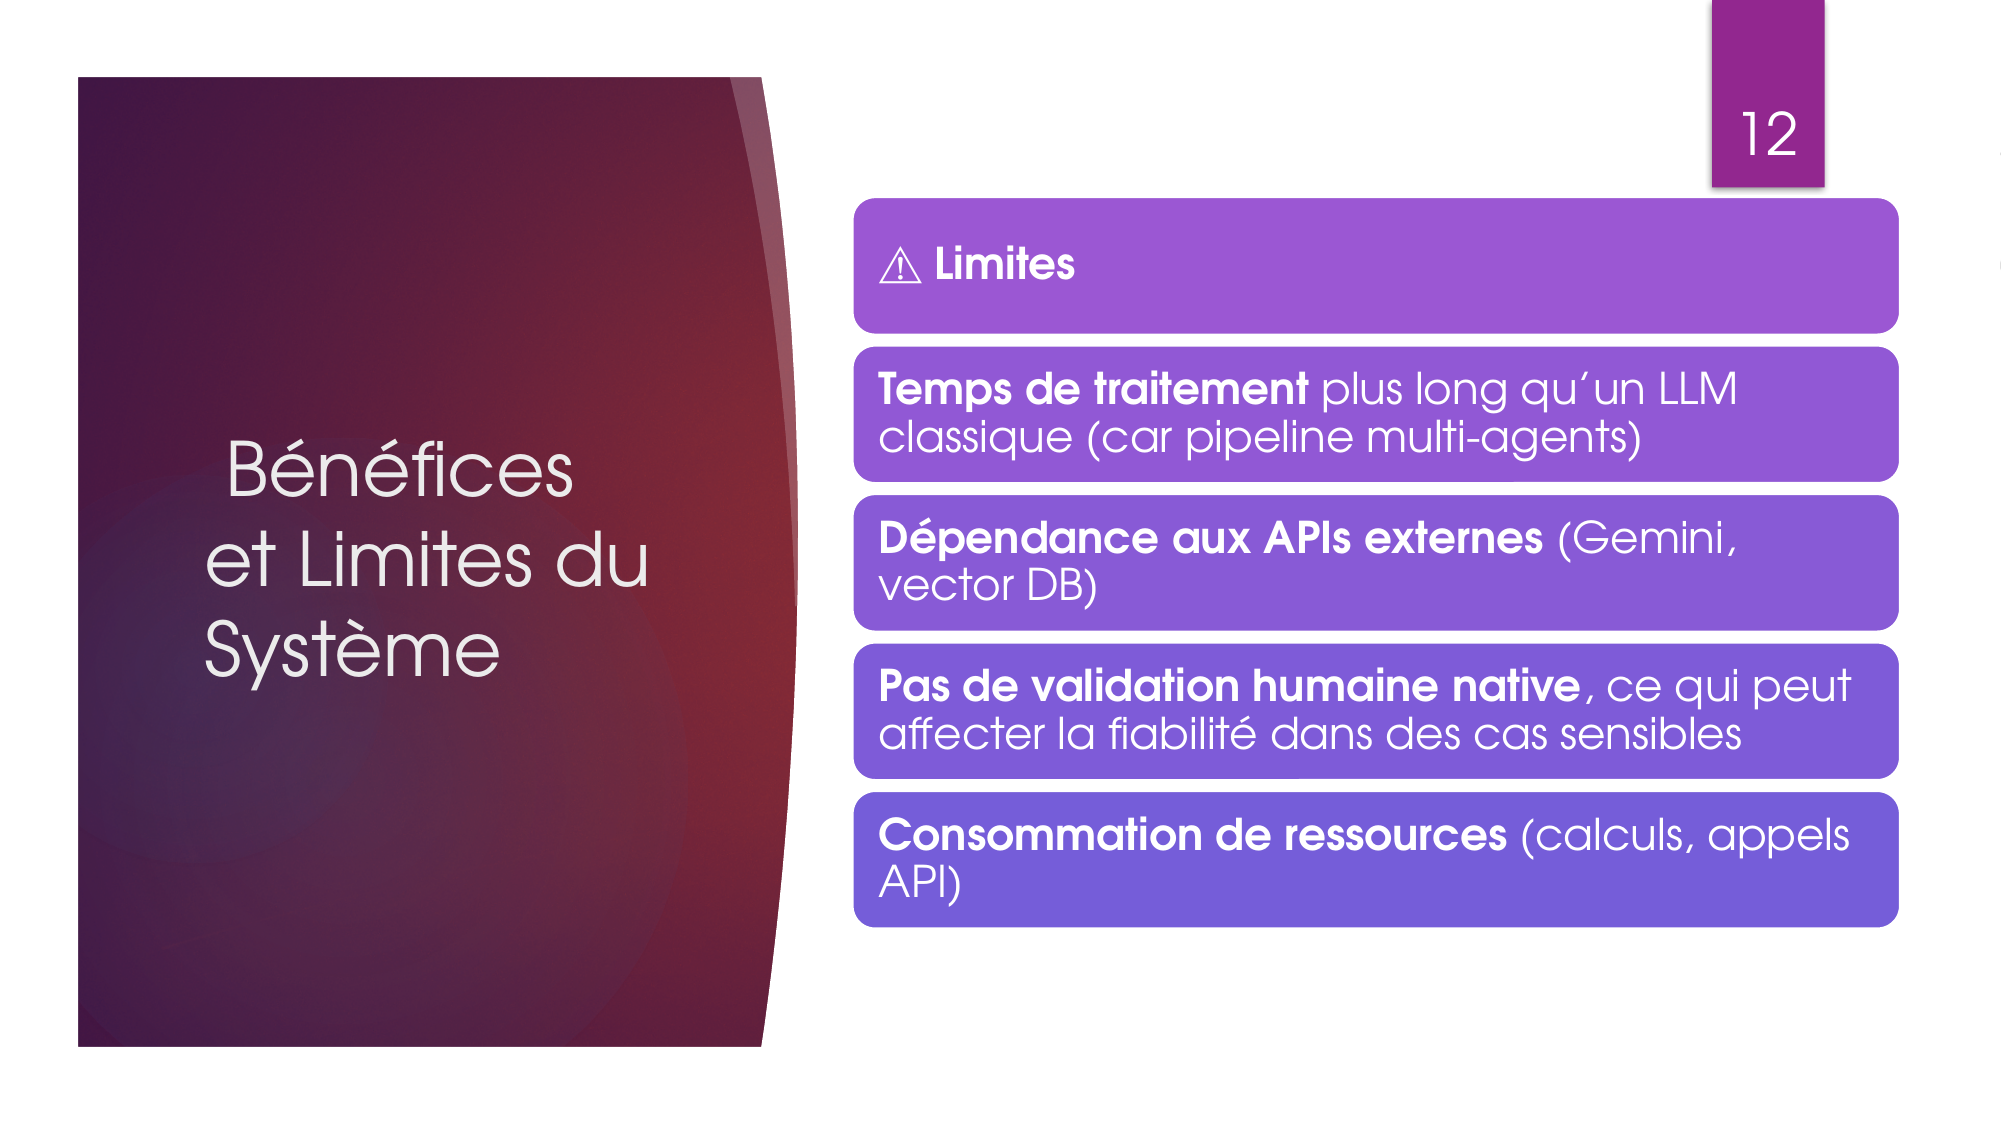

12
⚠️ Limites
Temps de traitement plus long qu’un LLM classique (car pipeline multi-agents)
Dépendance aux APIs externes (Gemini, vector DB)
Pas de validation humaine native, ce qui peut affecter la fiabilité dans des cas sensibles
Consommation de ressources (calculs, appels API)
# Bénéfices et Limites du Système